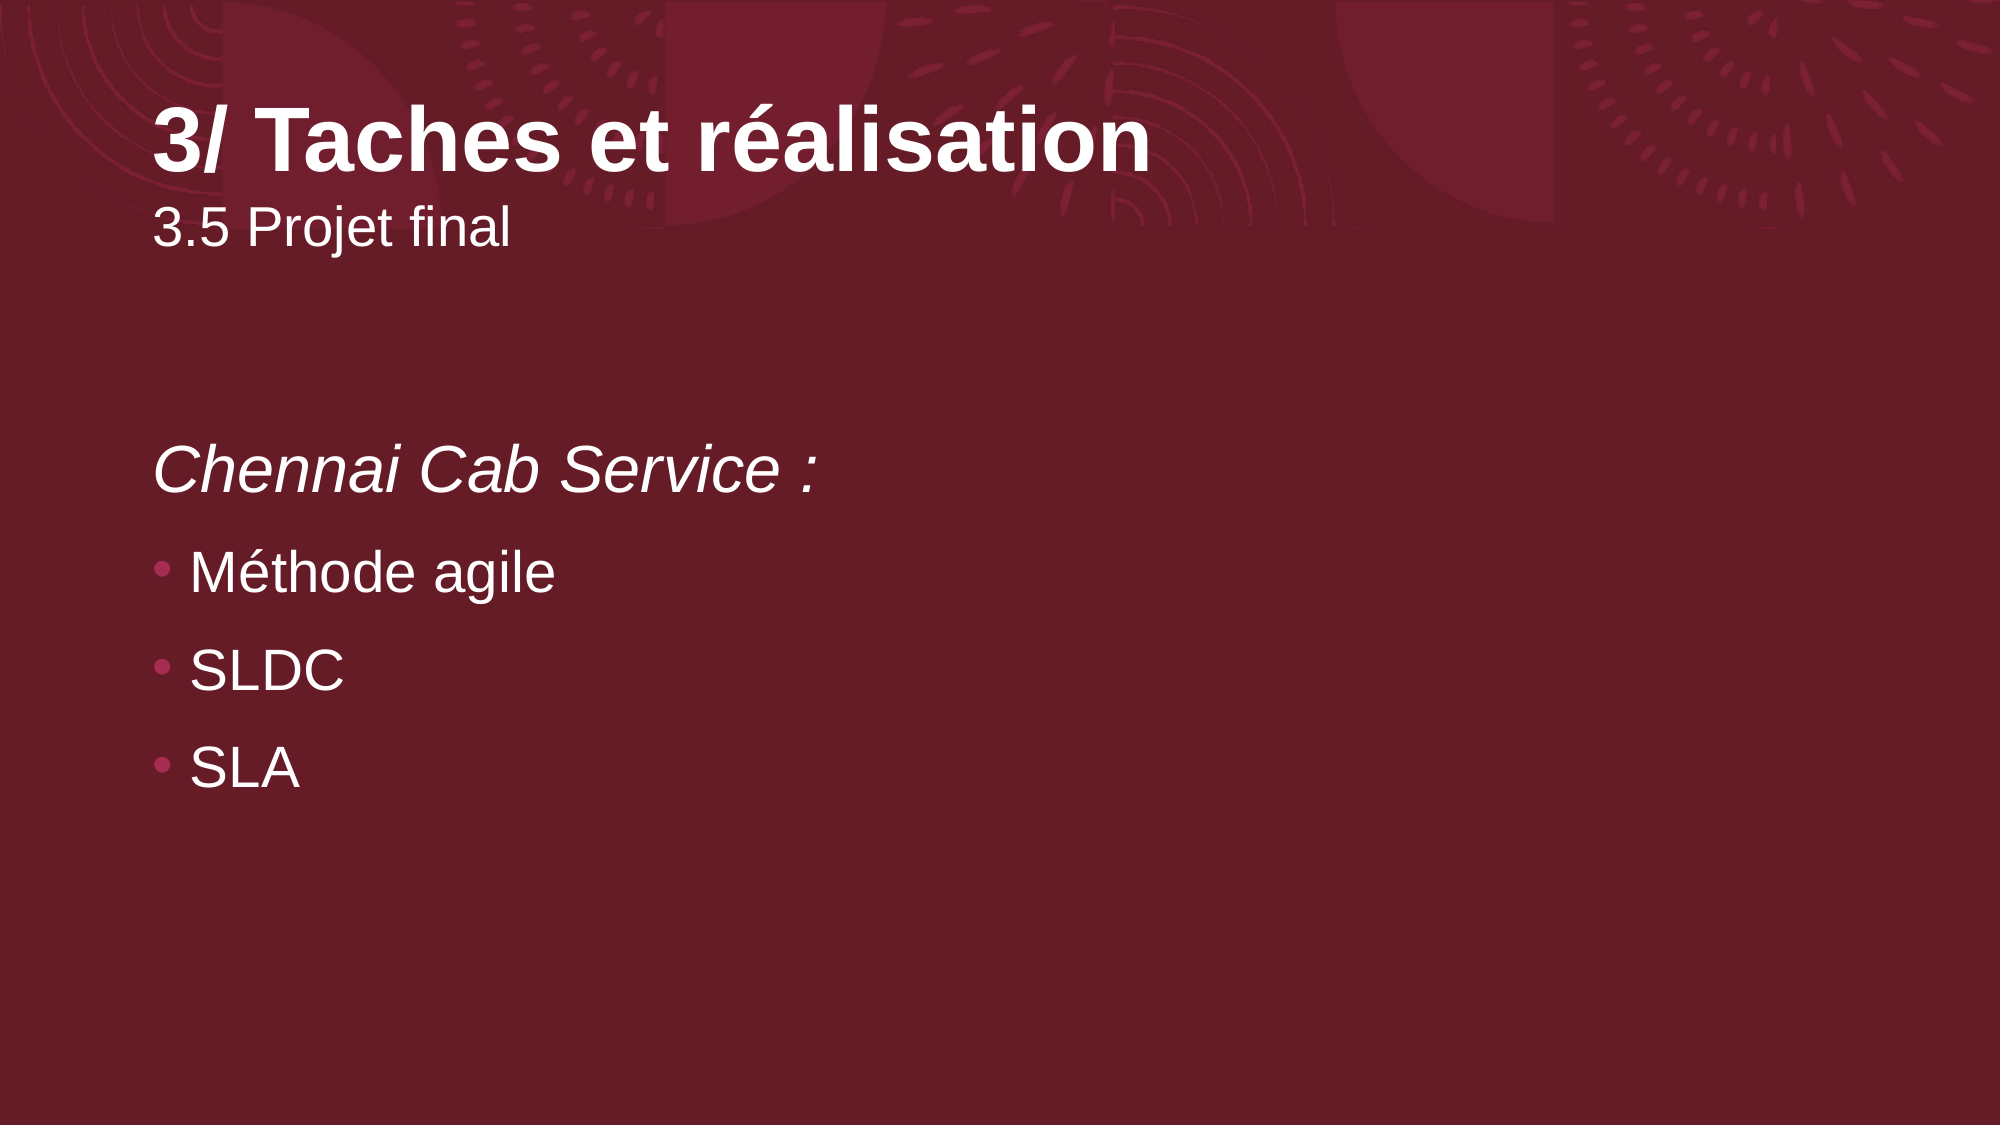

# 3/ Taches et réalisation 3.5 Projet final

Chennai Cab Service :
Méthode agile
SLDC
SLA